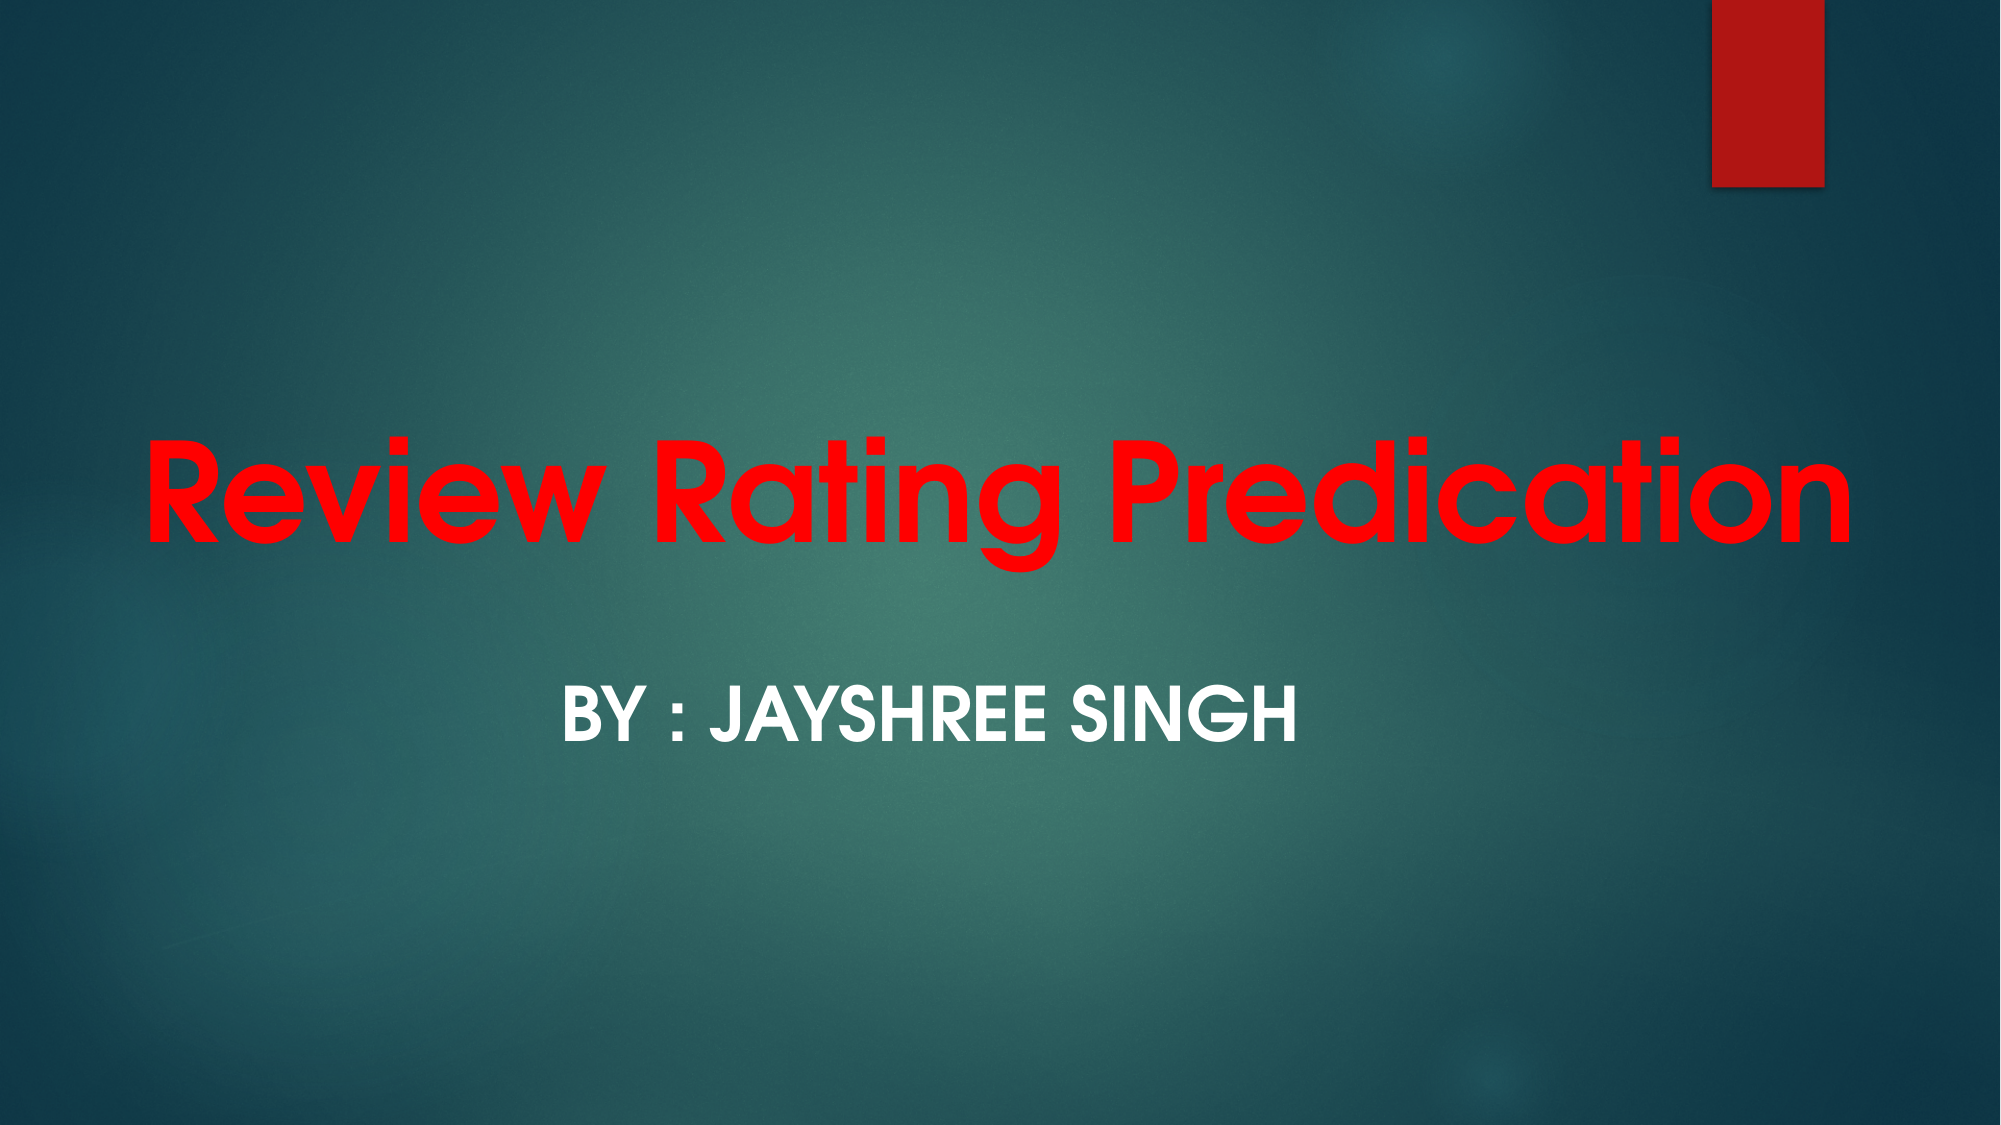

# Review Rating Predication
BY : JAYSHREE SINGH